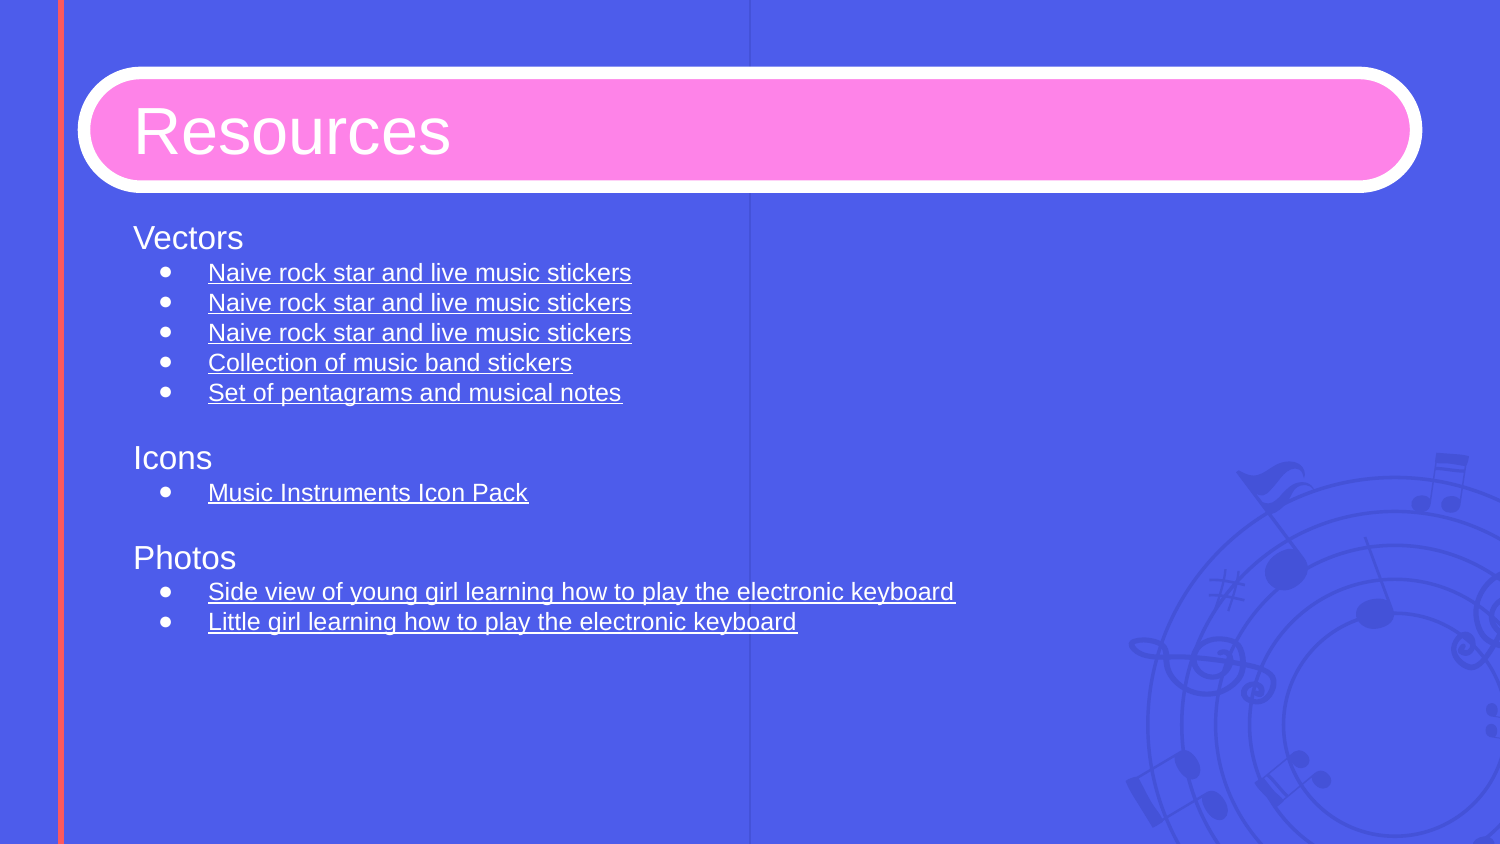

# Resources
Vectors
Naive rock star and live music stickers
Naive rock star and live music stickers
Naive rock star and live music stickers
Collection of music band stickers
Set of pentagrams and musical notes

Icons
Music Instruments Icon Pack

Photos
Side view of young girl learning how to play the electronic keyboard
Little girl learning how to play the electronic keyboard